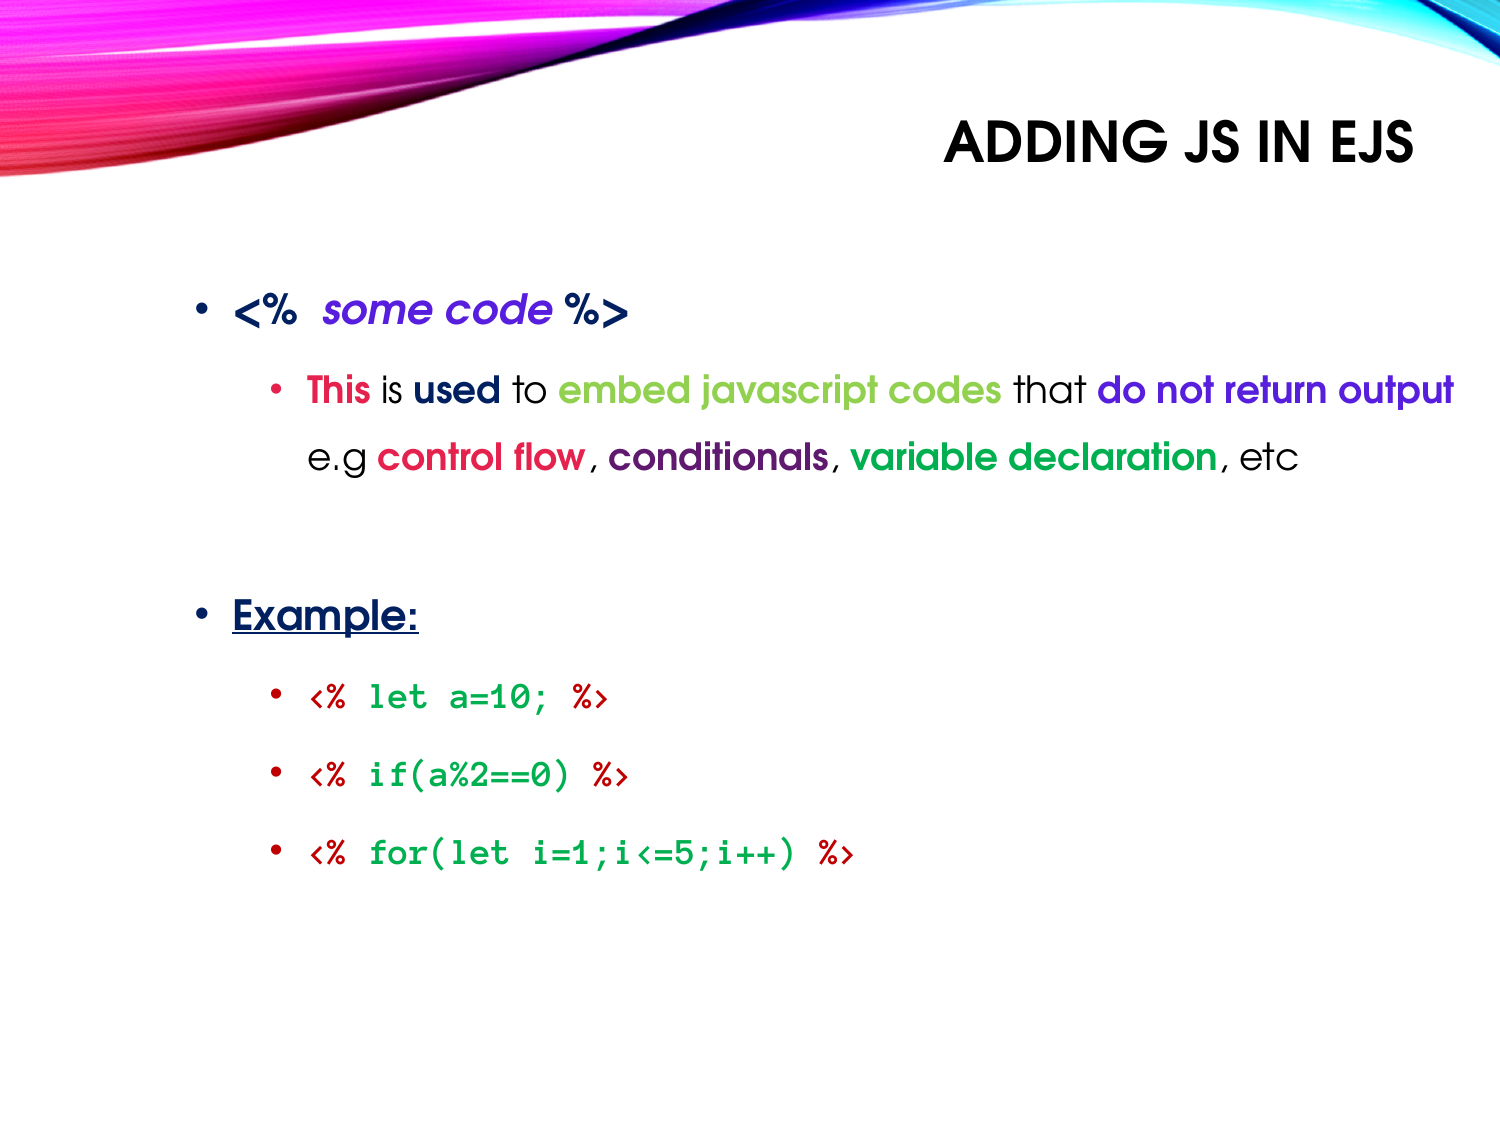

# Adding js in ejs
<%  some code %>
This is used to embed javascript codes that do not return output e.g control flow, conditionals, variable declaration, etc

Example:
<% let a=10; %>
<% if(a%2==0) %>
<% for(let i=1;i<=5;i++) %>